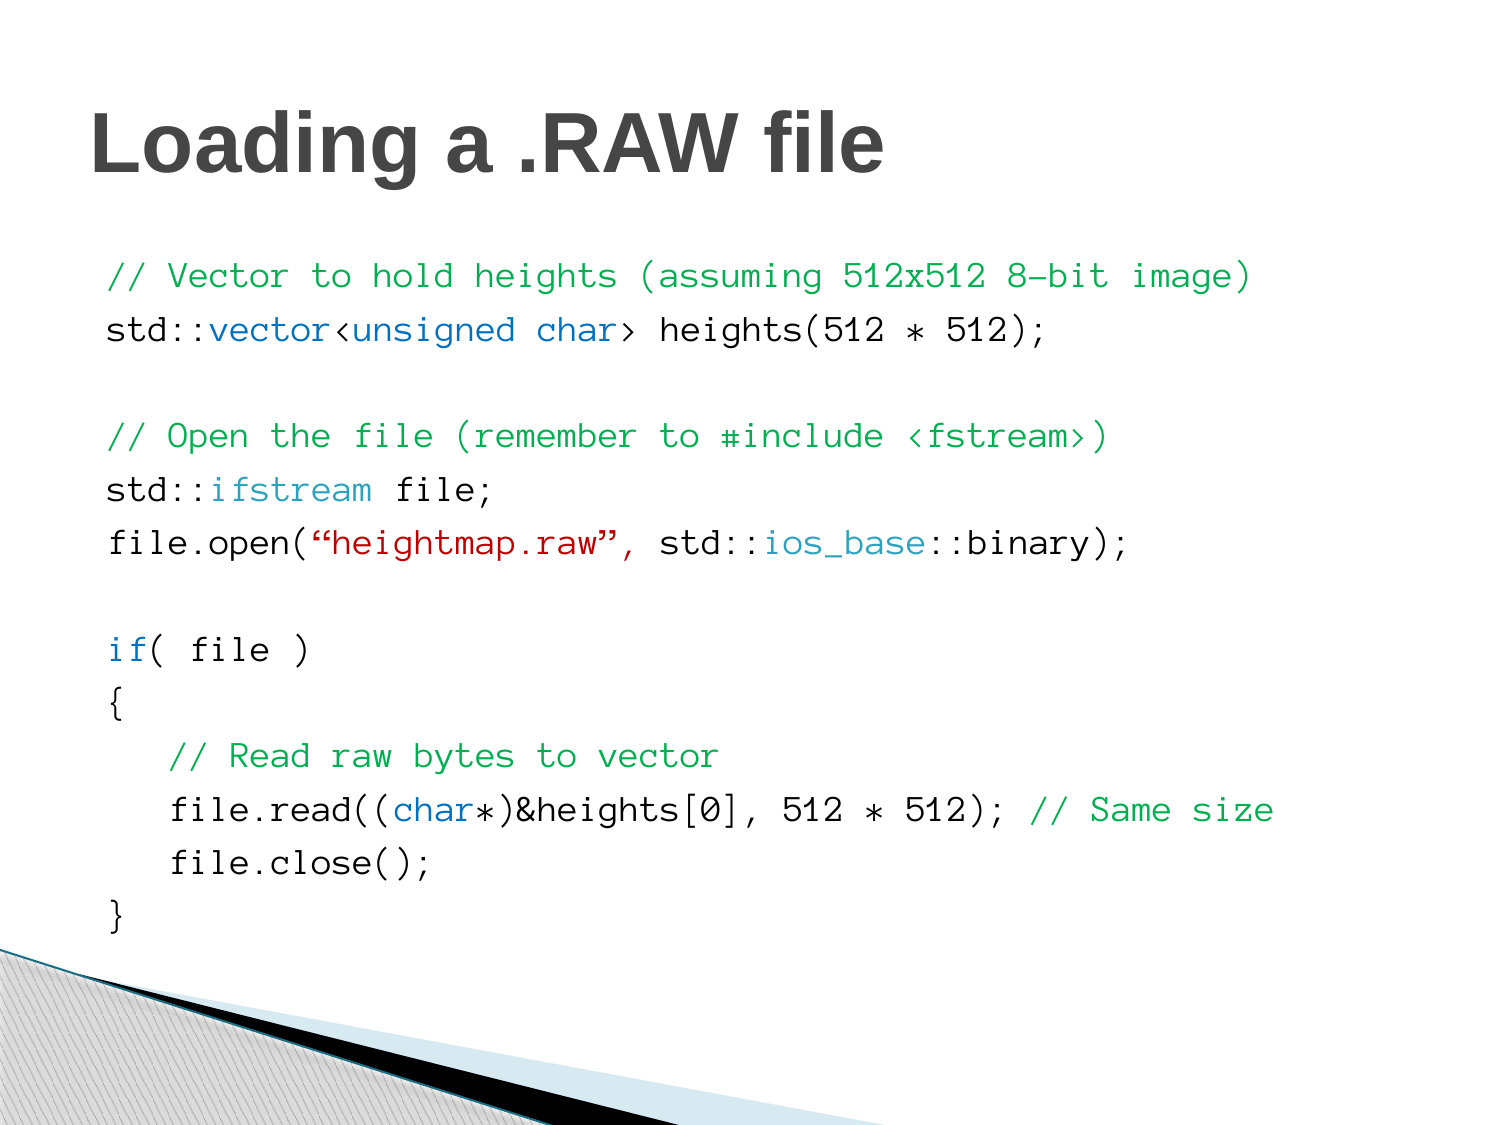

# Loading a .RAW file
// Vector to hold heights (assuming 512x512 8-bit image)
std::vector<unsigned char> heights(512 * 512);

// Open the file (remember to #include <fstream>)
std::ifstream file;
file.open(“heightmap.raw”, std::ios_base::binary);

if( file )
{
   // Read raw bytes to vector
   file.read((char*)&heights[0], 512 * 512); // Same size
   file.close();
}